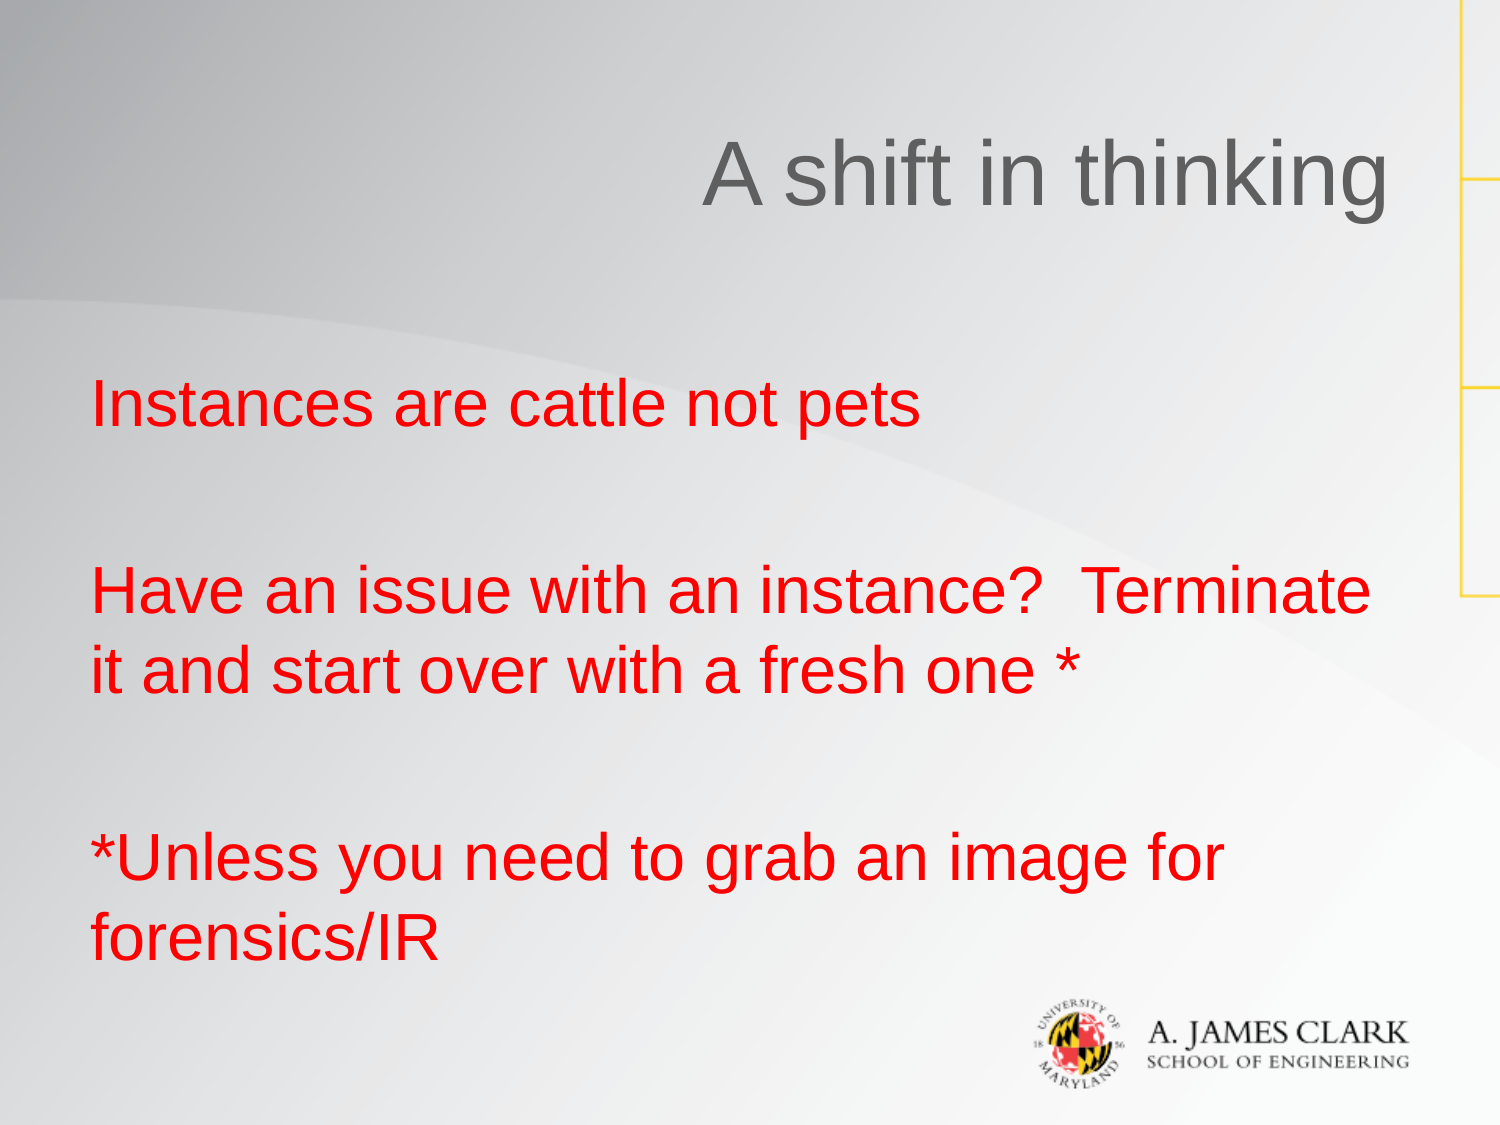

# A shift in thinking
Instances are cattle not pets

Have an issue with an instance?  Terminate it and start over with a fresh one *

*Unless you need to grab an image for forensics/IR